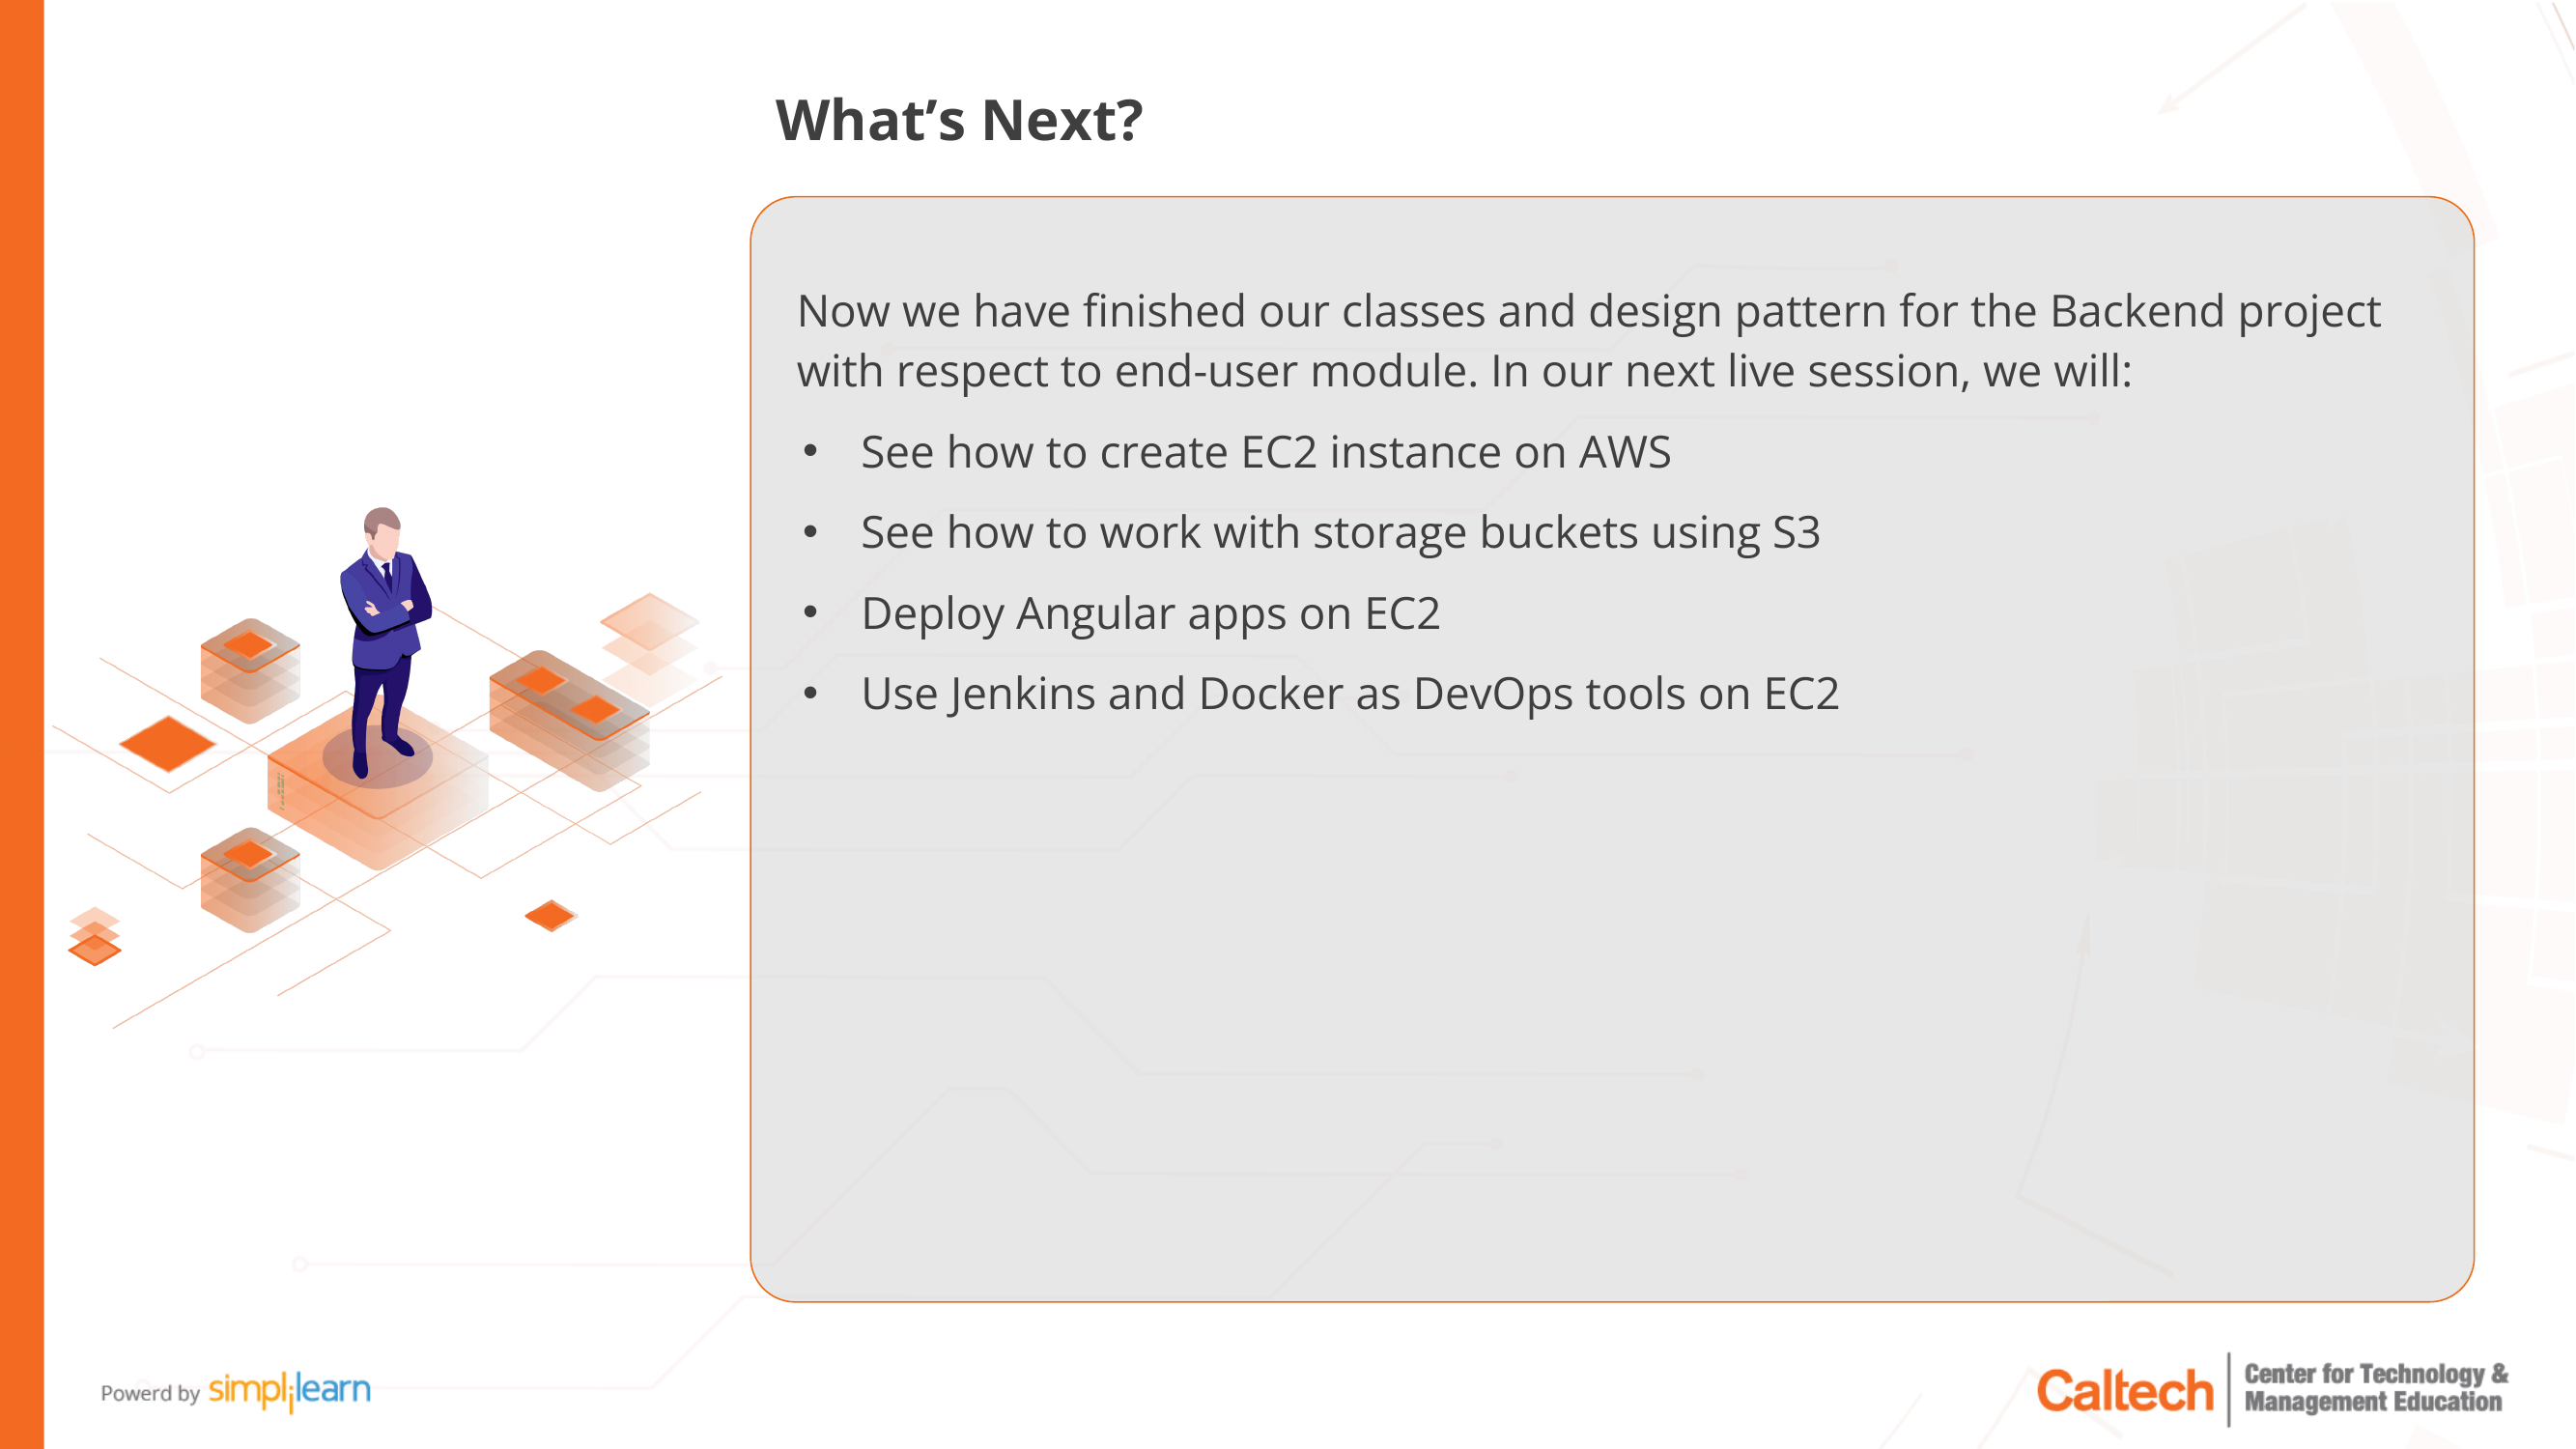

# What’s Next?
Now we have finished our classes and design pattern for the Backend project with respect to end-user module. In our next live session, we will:
See how to create EC2 instance on AWS
See how to work with storage buckets using S3
Deploy Angular apps on EC2
Use Jenkins and Docker as DevOps tools on EC2